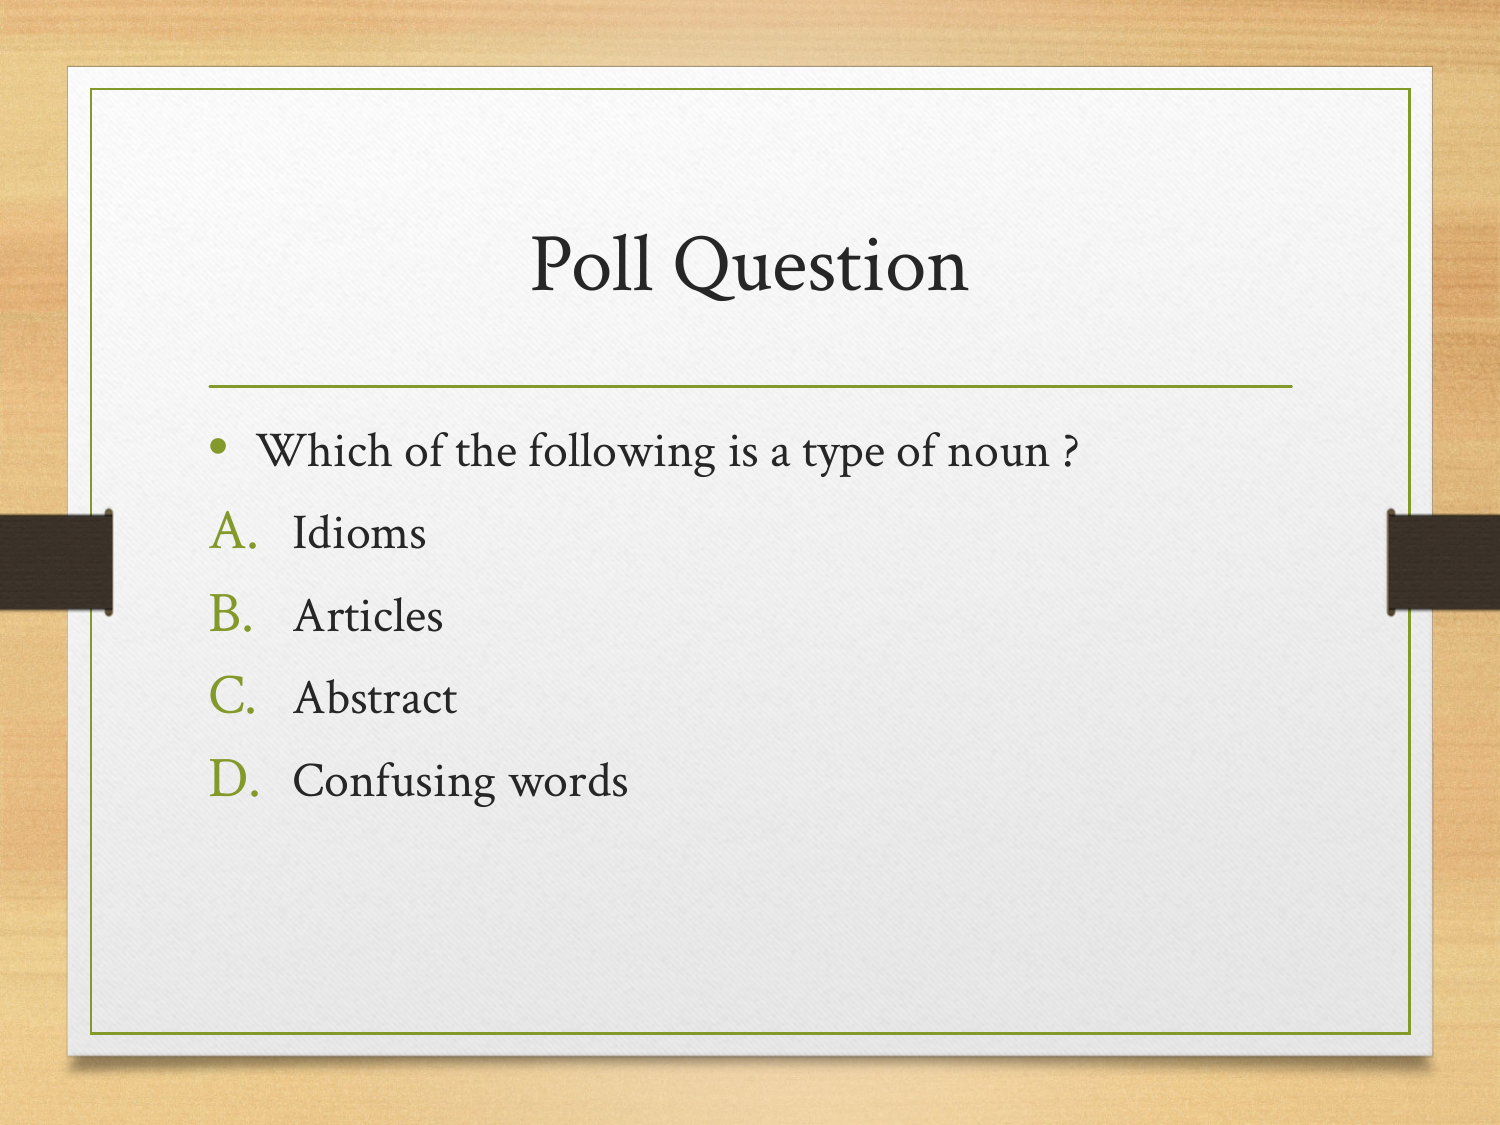

# Poll Question
Which of the following is a type of noun ?
Idioms
Articles
Abstract
Confusing words